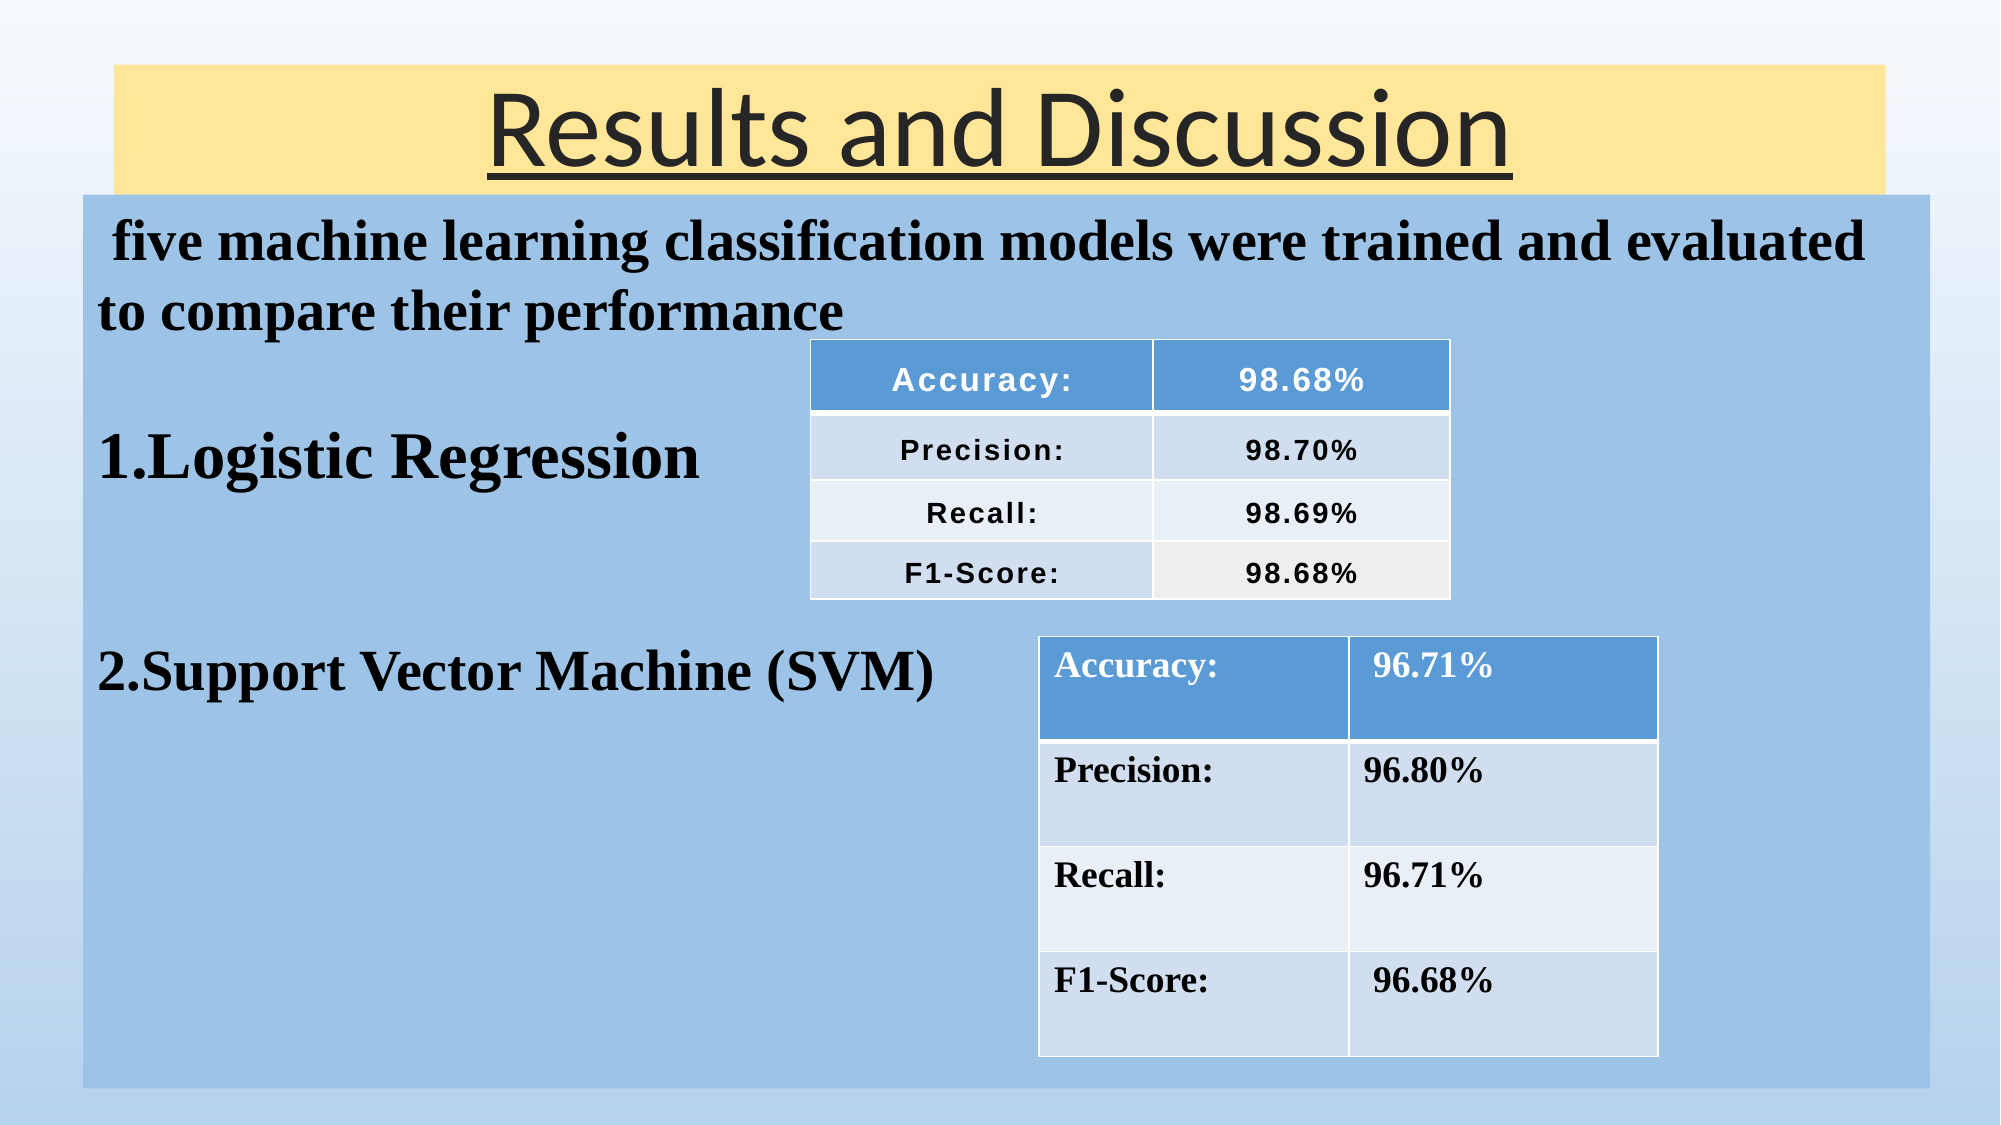

# Results and Discussion
 five machine learning classification models were trained and evaluated to compare their performance

1.Logistic Regression

2.Support Vector Machine (SVM)

| Accuracy: | 98.68% |
| --- | --- |
| Precision: | 98.70% |
| Recall: | 98.69% |
| F1-Score: | 98.68% |
| Accuracy: | 96.71% |
| --- | --- |
| Precision: | 96.80% |
| Recall: | 96.71% |
| F1-Score: | 96.68% |